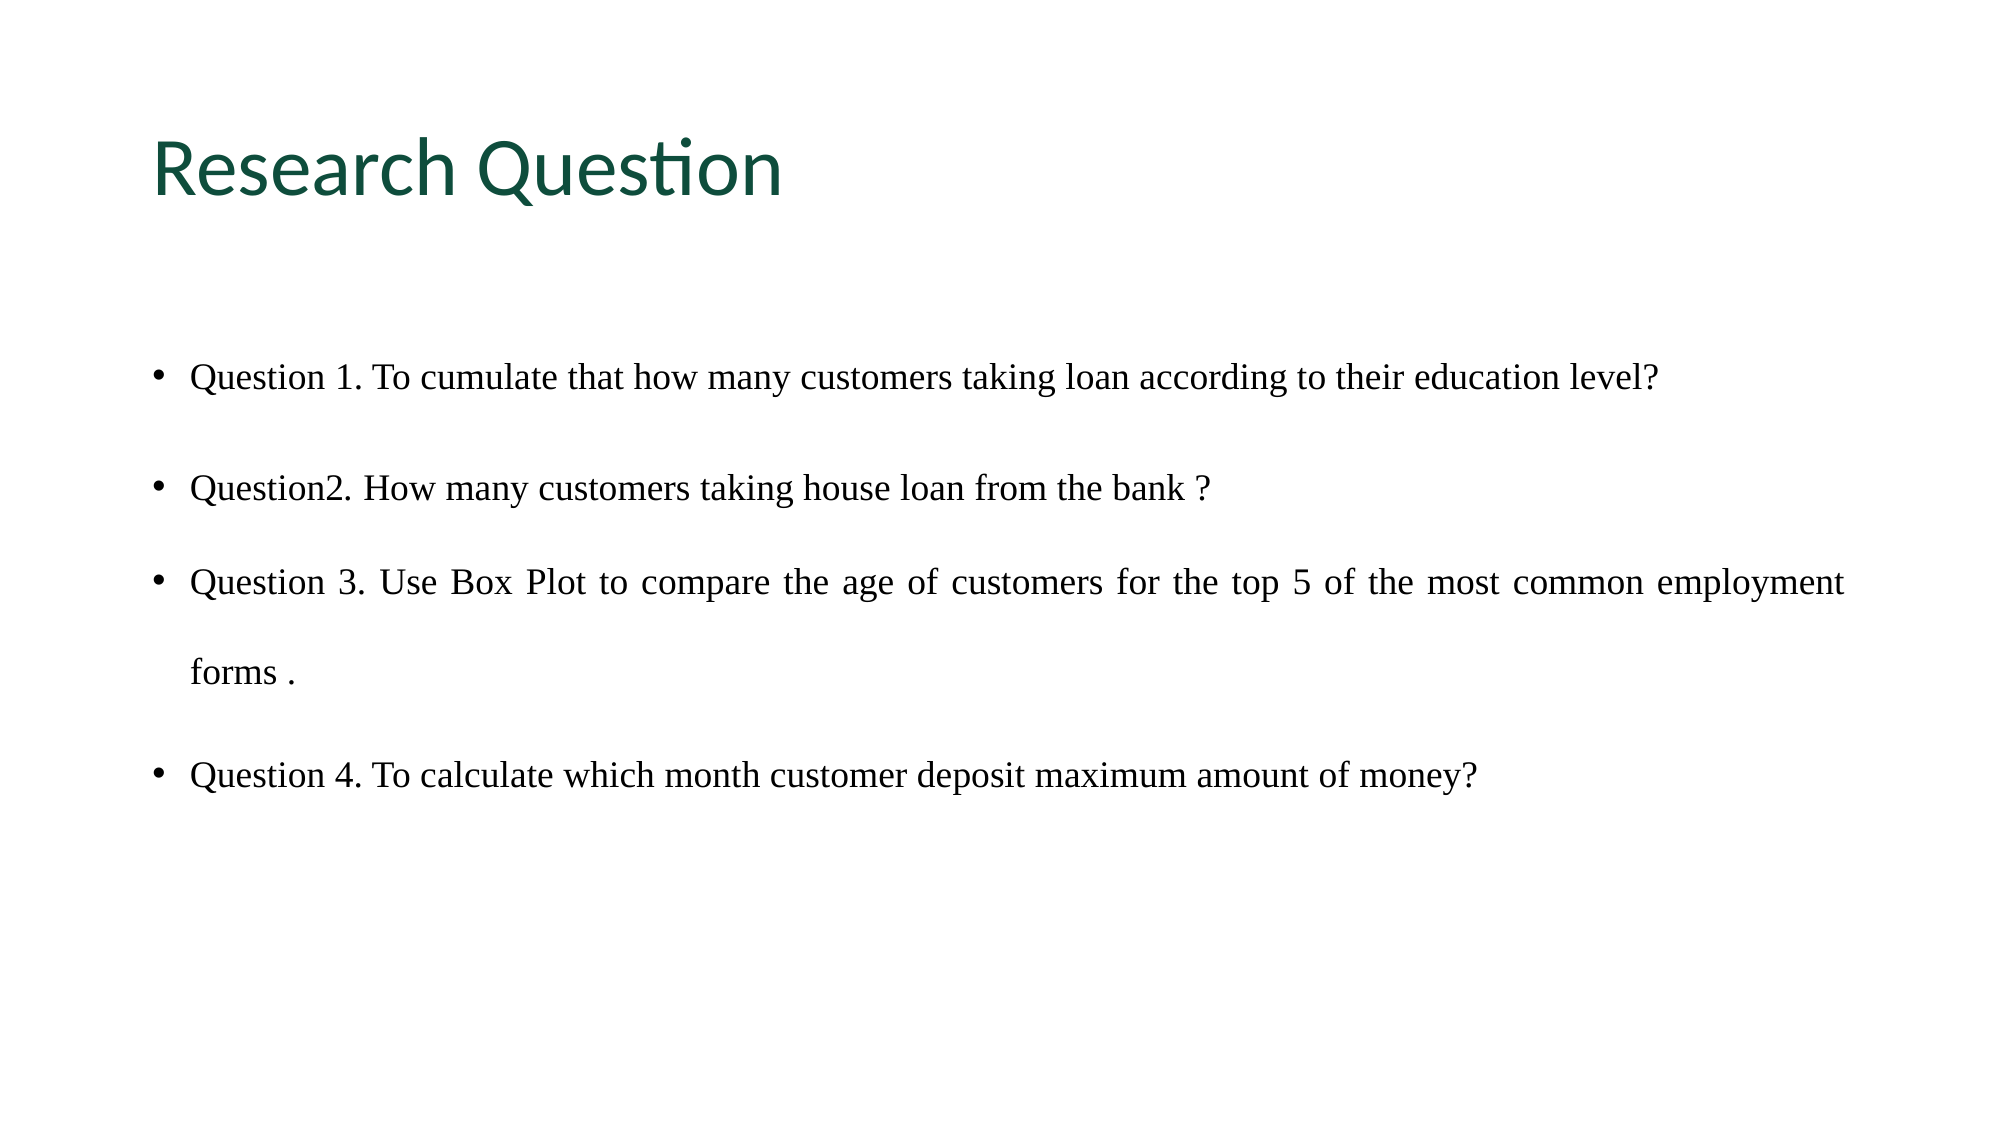

# Research Question
Question 1. To cumulate that how many customers taking loan according to their education level?
Question2. How many customers taking house loan from the bank ?
Question 3. Use Box Plot to compare the age of customers for the top 5 of the most common employment forms .
Question 4. To calculate which month customer deposit maximum amount of money?